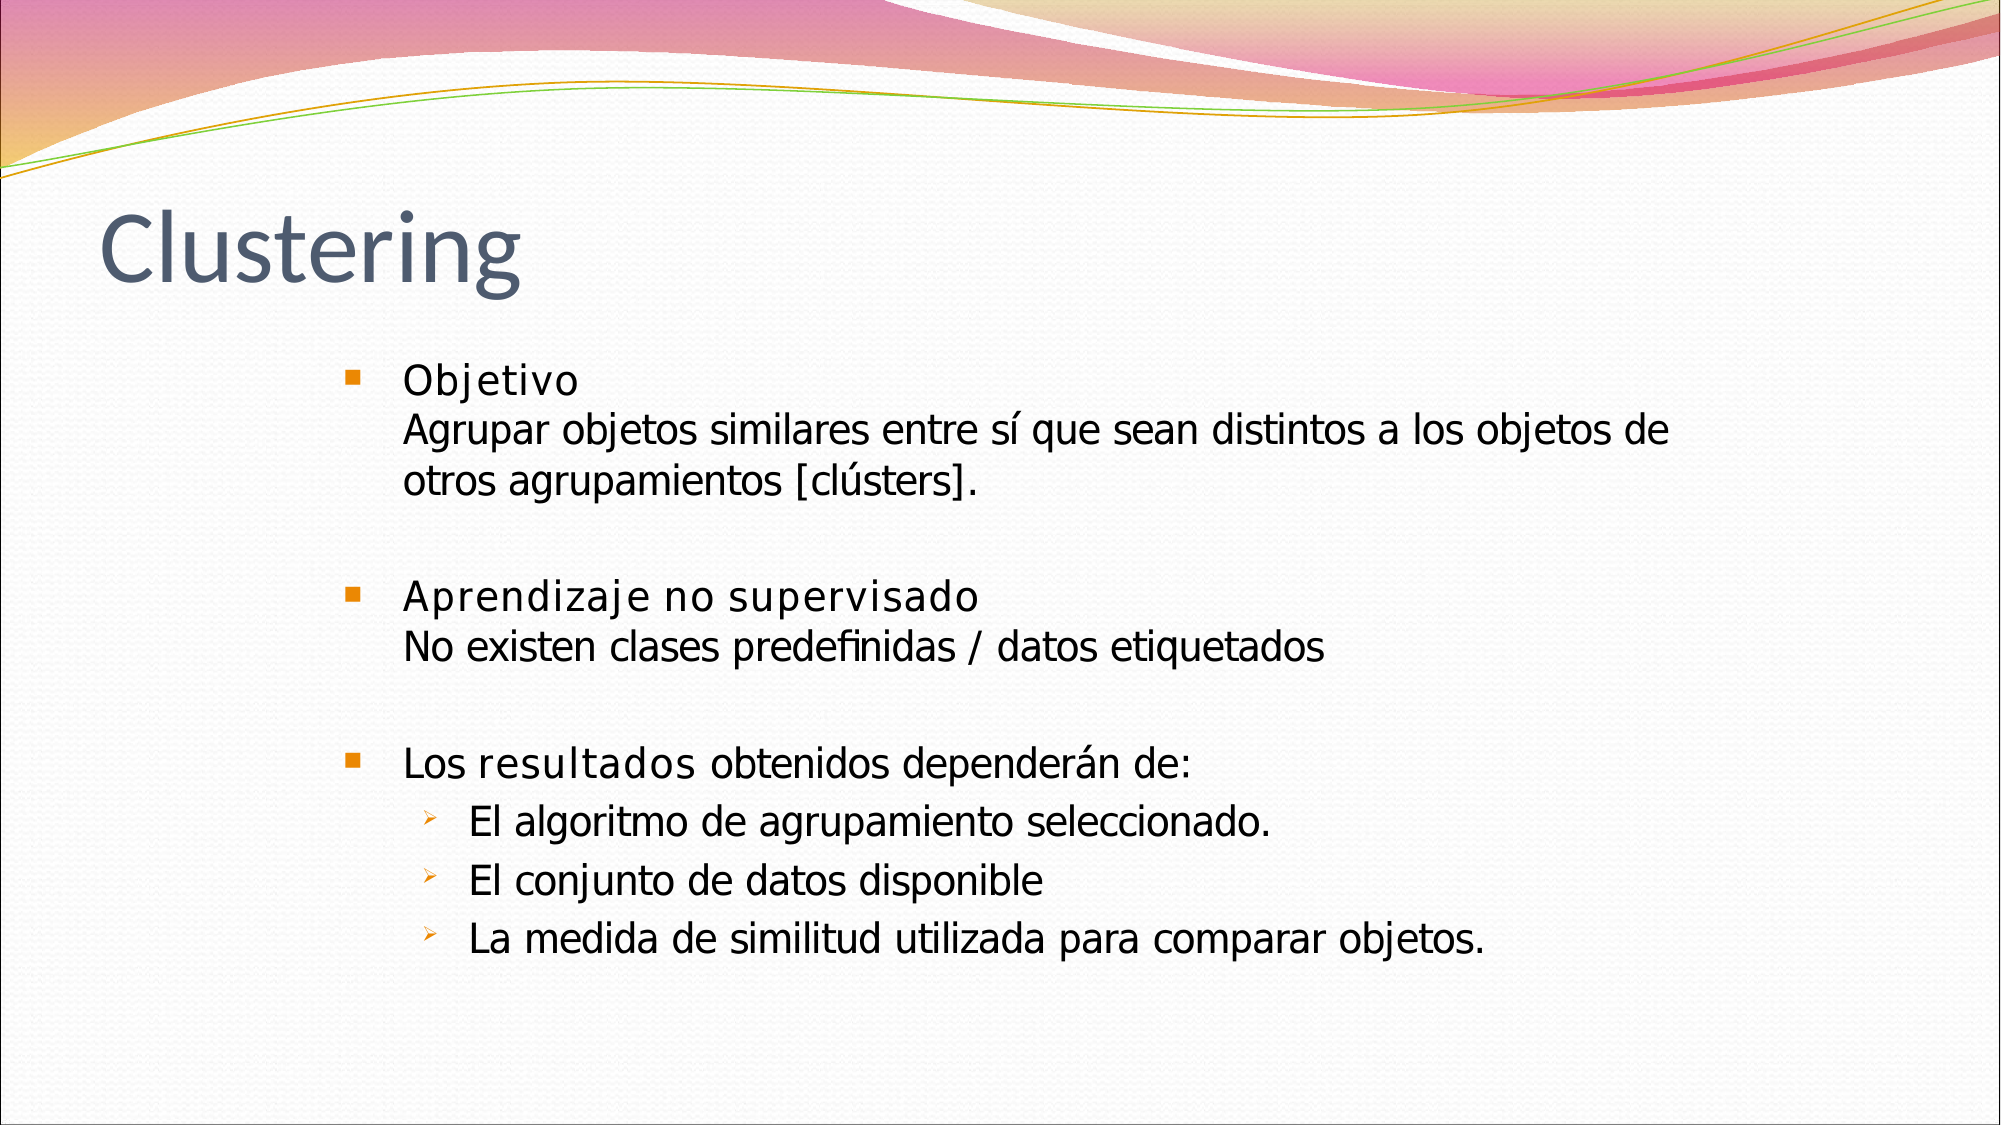

# Clustering

Objetivo
Agrupar objetos similares entre sí que sean distintos a los objetos de otros agrupamientos [clústers].

Aprendizaje no supervisado
No existen clases predefinidas / datos etiquetados

Los resultados obtenidos dependerán de:
El algoritmo de agrupamiento seleccionado.
El conjunto de datos disponible
La medida de similitud utilizada para comparar objetos.